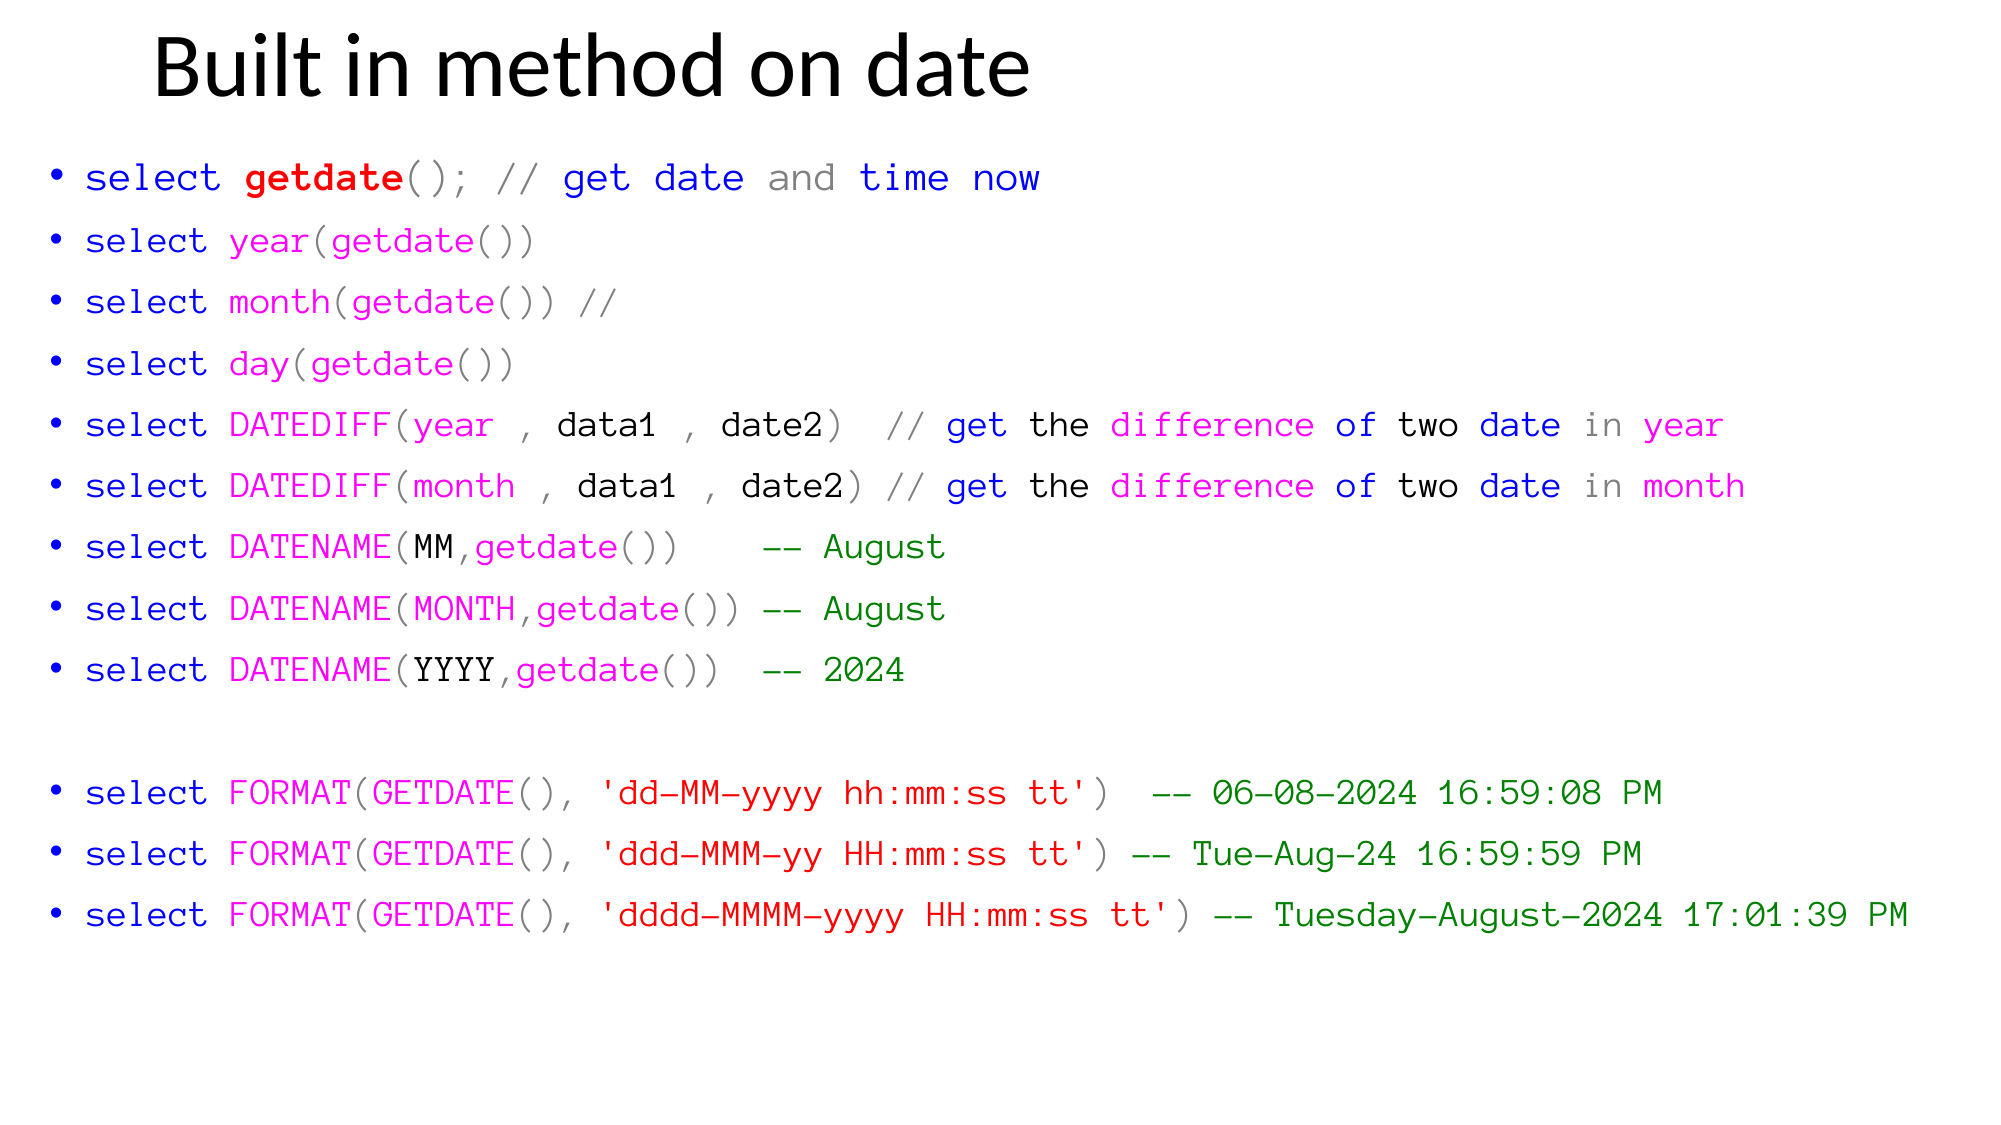

# Built in method on date
select getdate(); // get date and time now
select year(getdate())
select month(getdate()) //
select day(getdate())
select DATEDIFF(year , data1 , date2)  // get the difference of two date in year
select DATEDIFF(month , data1 , date2) // get the difference of two date in month
select DATENAME(MM,getdate())    -- August
select DATENAME(MONTH,getdate()) -- August
select DATENAME(YYYY,getdate())  -- 2024

select FORMAT(GETDATE(), 'dd-MM-yyyy hh:mm:ss tt')  -- 06-08-2024 16:59:08 PM
select FORMAT(GETDATE(), 'ddd-MMM-yy HH:mm:ss tt') -- Tue-Aug-24 16:59:59 PM
select FORMAT(GETDATE(), 'dddd-MMMM-yyyy HH:mm:ss tt') -- Tuesday-August-2024 17:01:39 PM